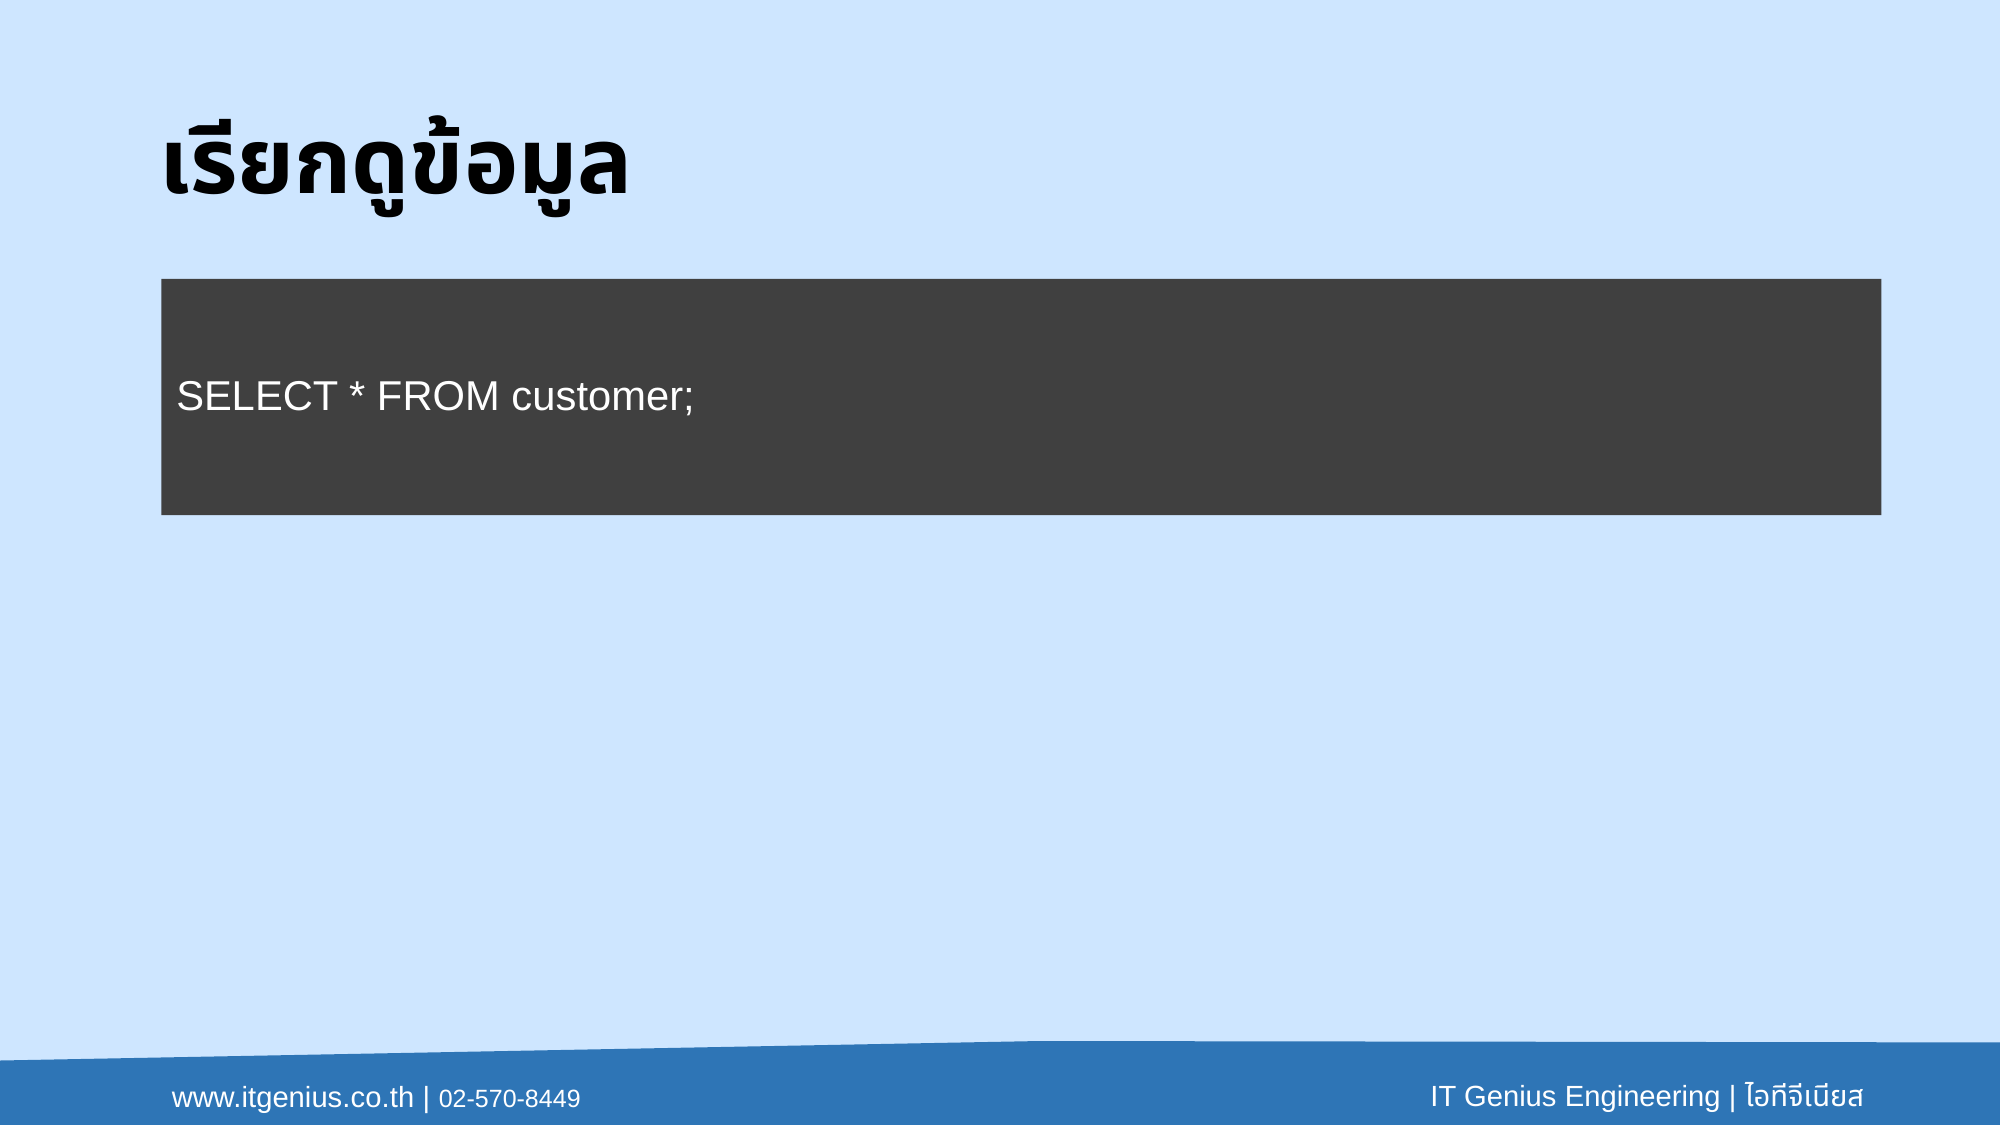

# เรียกดูข้อมูล
SELECT * FROM customer;

IT Genius Engineering | ไอทีจีเนียส
www.itgenius.co.th | 02-570-8449